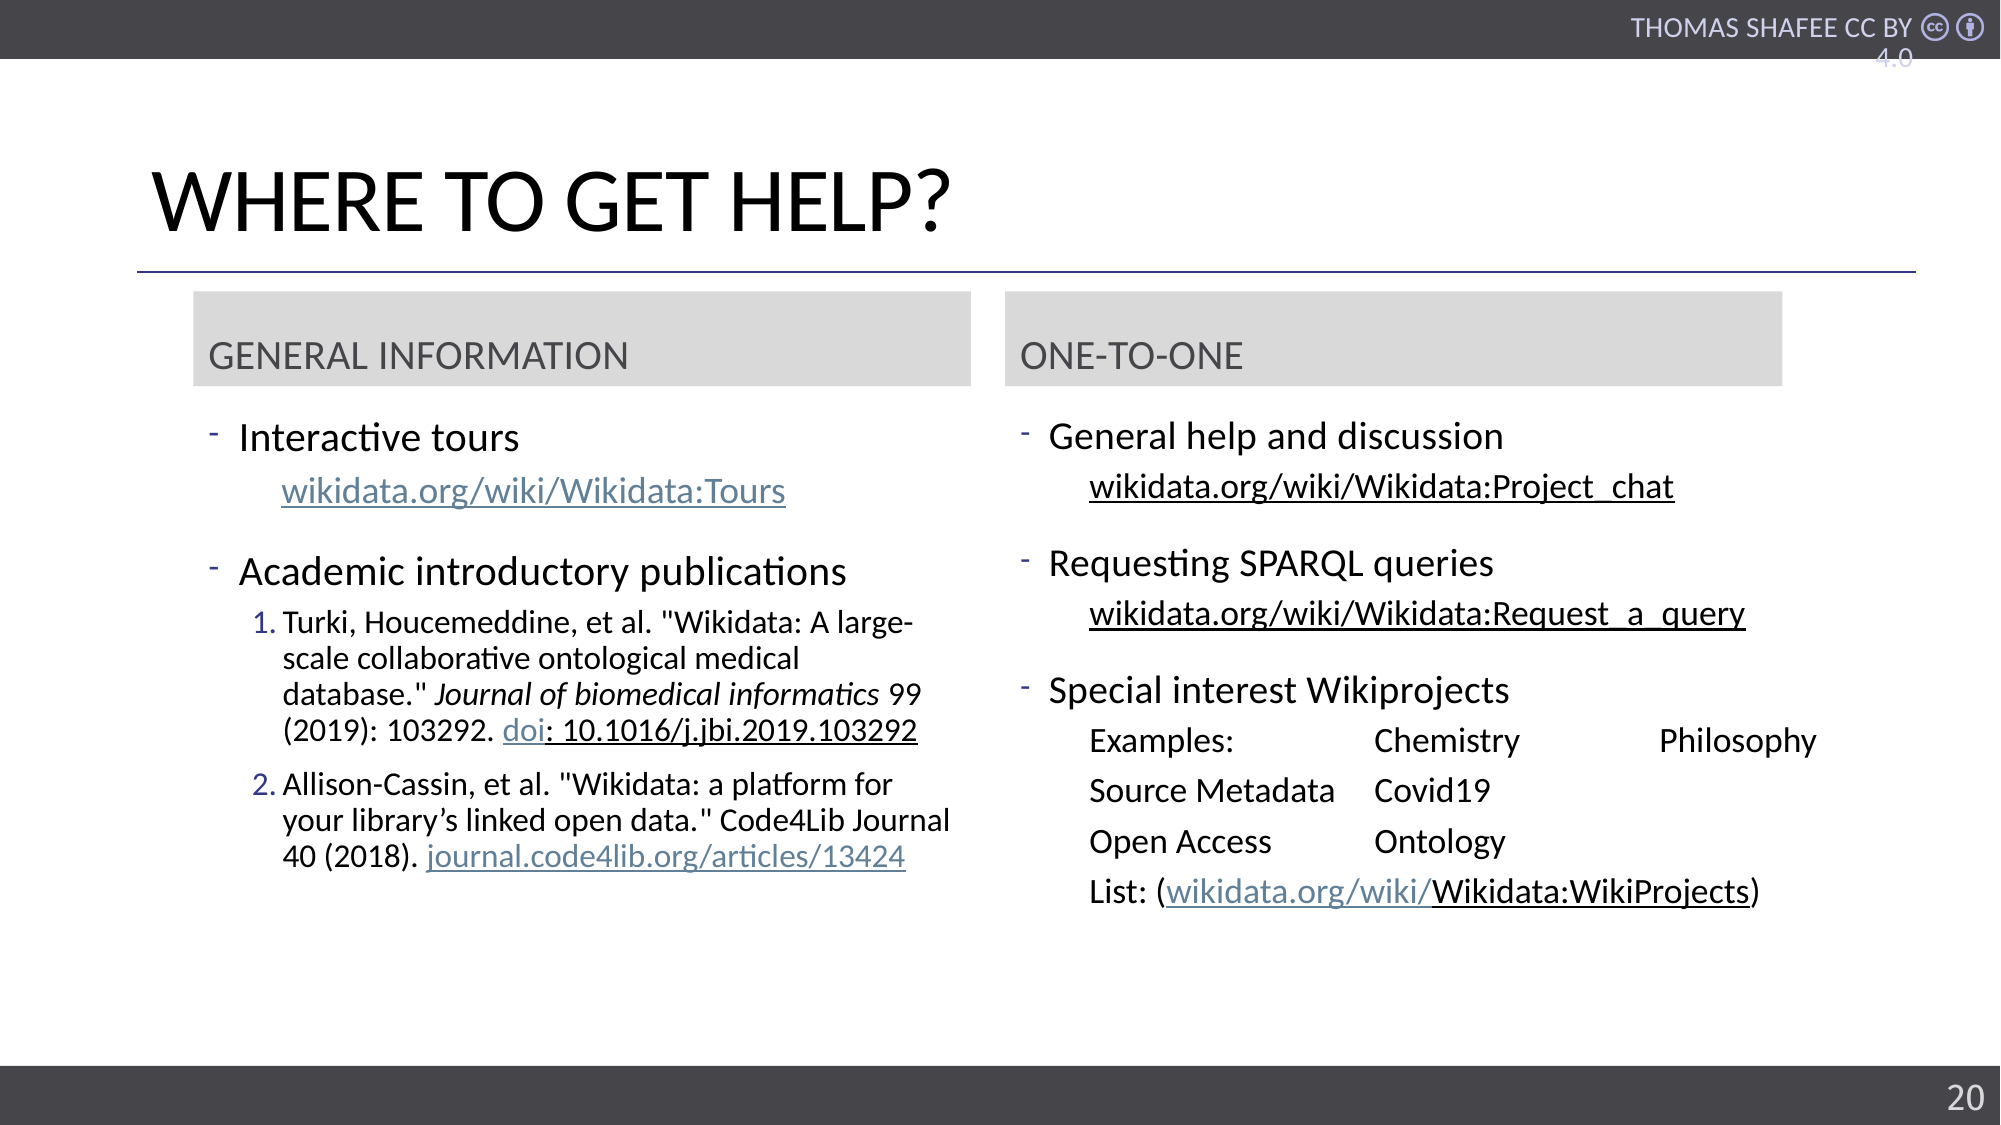

# Where to get help?
General information
One-to-one
Interactive tours
wikidata.org/wiki/Wikidata:Tours
Academic introductory publications
Turki, Houcemeddine, et al. "Wikidata: A large-scale collaborative ontological medical database." Journal of biomedical informatics 99 (2019): 103292. doi: 10.1016/j.jbi.2019.103292
Allison-Cassin, et al. "Wikidata: a platform for your library’s linked open data." Code4Lib Journal 40 (2018). journal.code4lib.org/articles/13424
General help and discussion
wikidata.org/wiki/Wikidata:Project_chat
Requesting SPARQL queries
wikidata.org/wiki/Wikidata:Request_a_query
Special interest Wikiprojects
Examples:	Chemistry			Philosophy
			Source Metadata	Covid19
			Open Access		Ontology
List: (wikidata.org/wiki/Wikidata:WikiProjects)

20